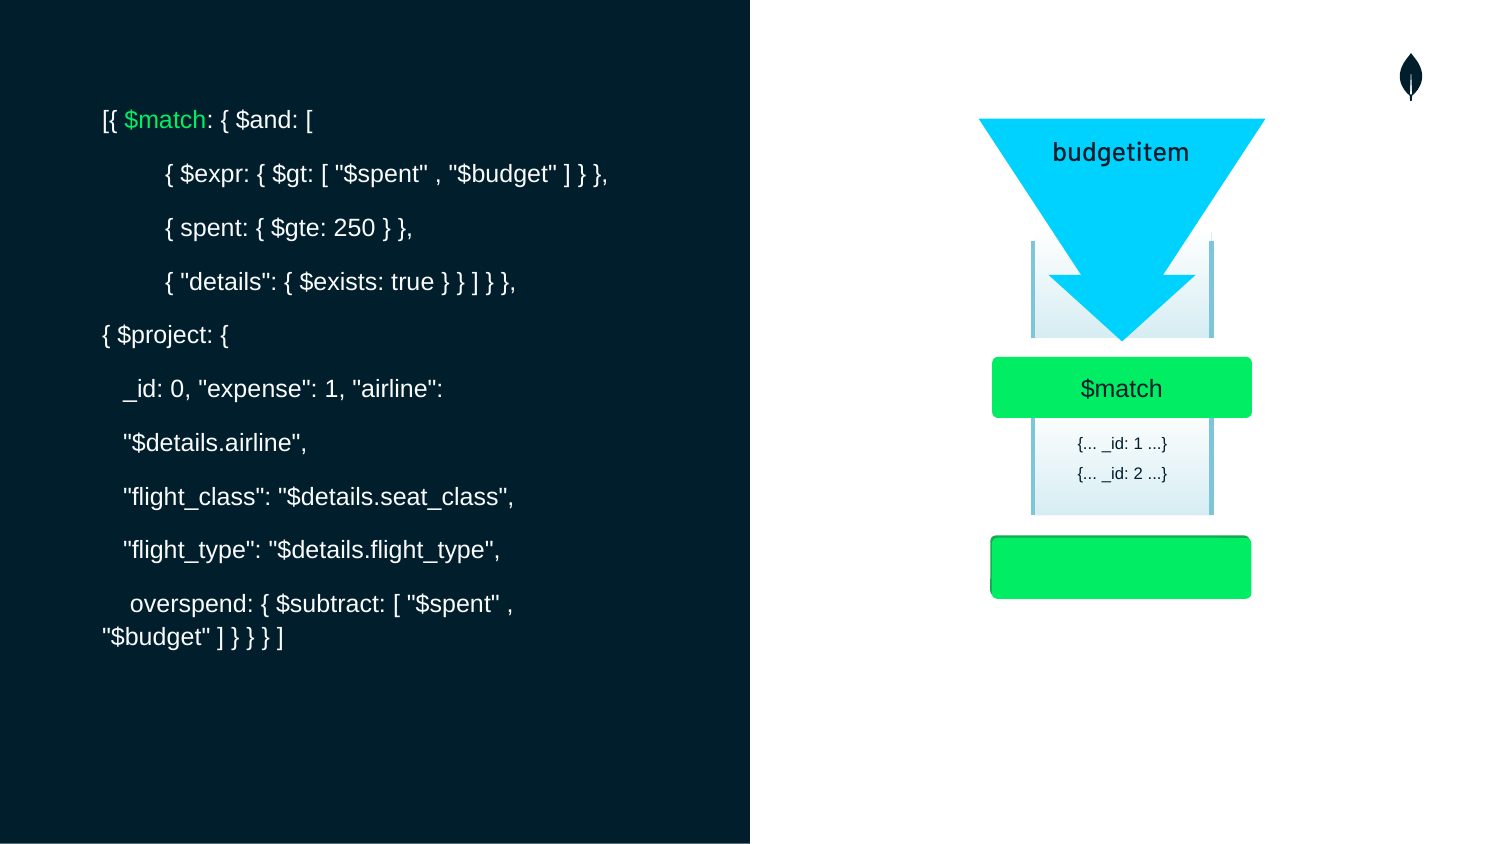

# [{ $match: { $and: [
         { $expr: { $gt: [ "$spent" , "$budget" ] } },
         { spent: { $gte: 250 } },
         { "details": { $exists: true } } ] } },
{ $project: {
   _id: 0, "expense": 1, "airline":
   "$details.airline",
   "flight_class": "$details.seat_class",
   "flight_type": "$details.flight_type",
    overspend: { $subtract: [ "$spent" , "$budget" ] } } } ]

budgetitem

$match

{... _id: 1 ...}
{... _id: 2 ...}